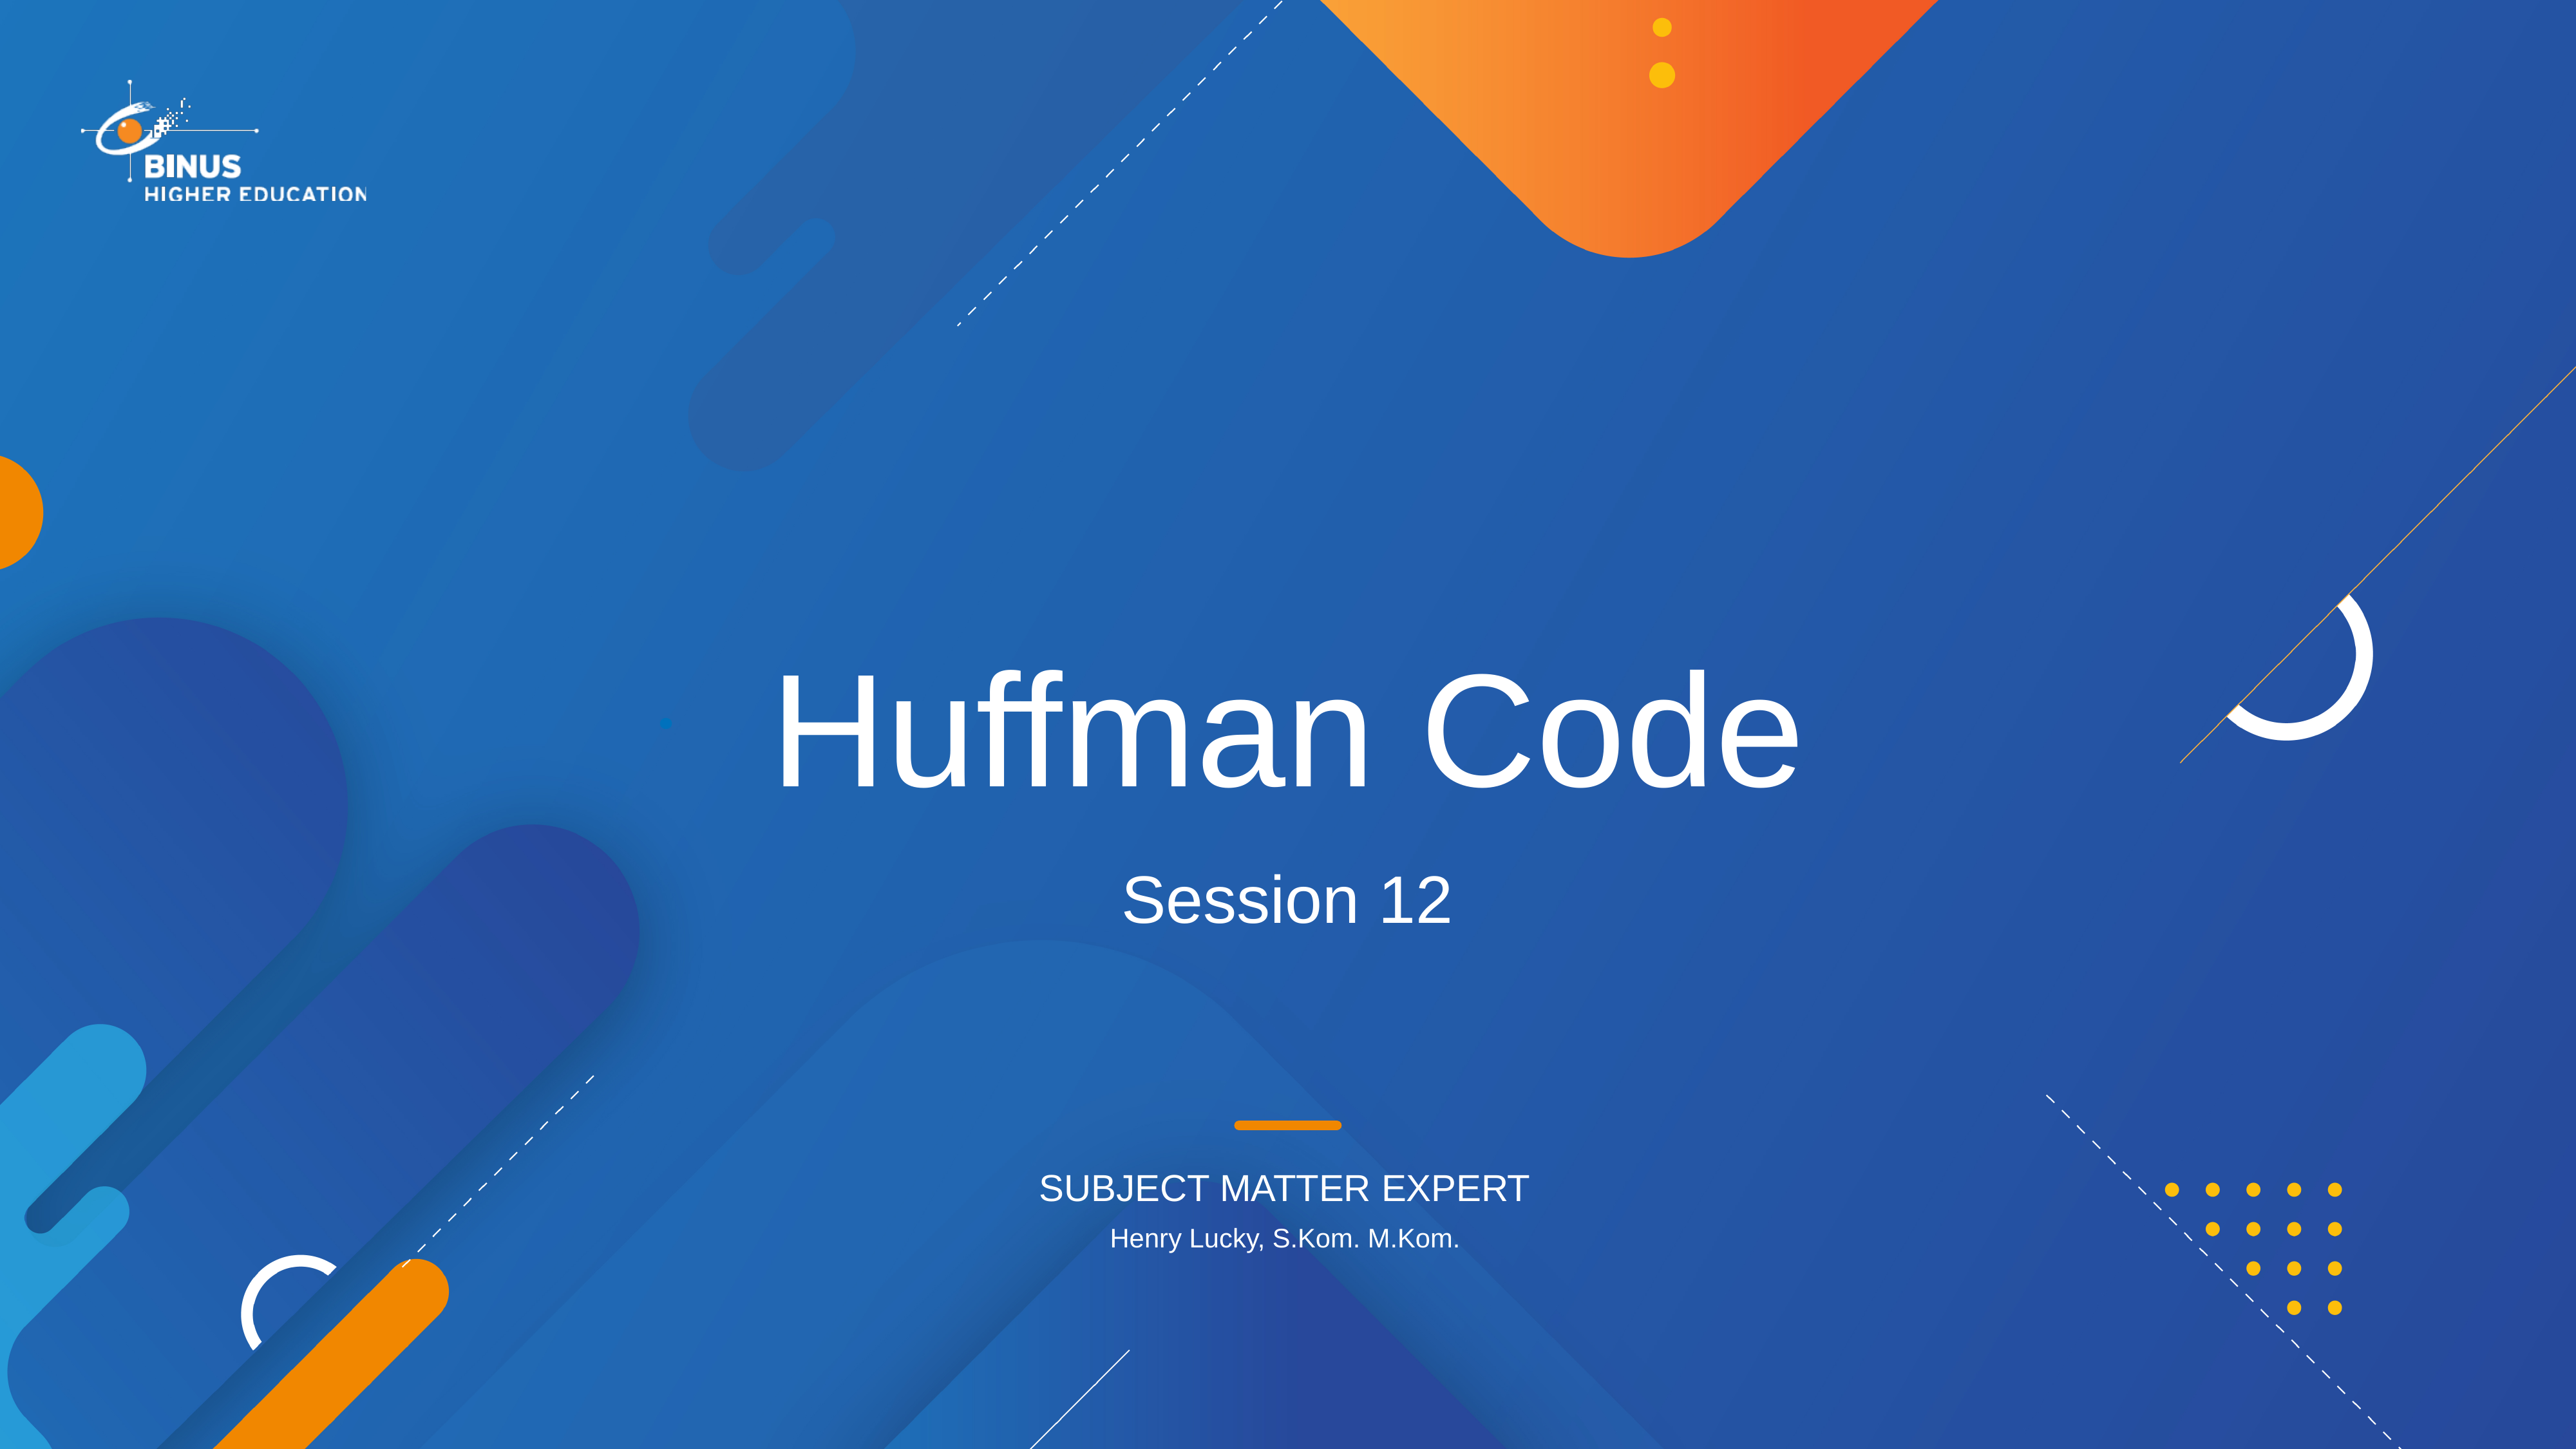

# Huffman Code
Session 12
Henry Lucky, S.Kom. M.Kom.